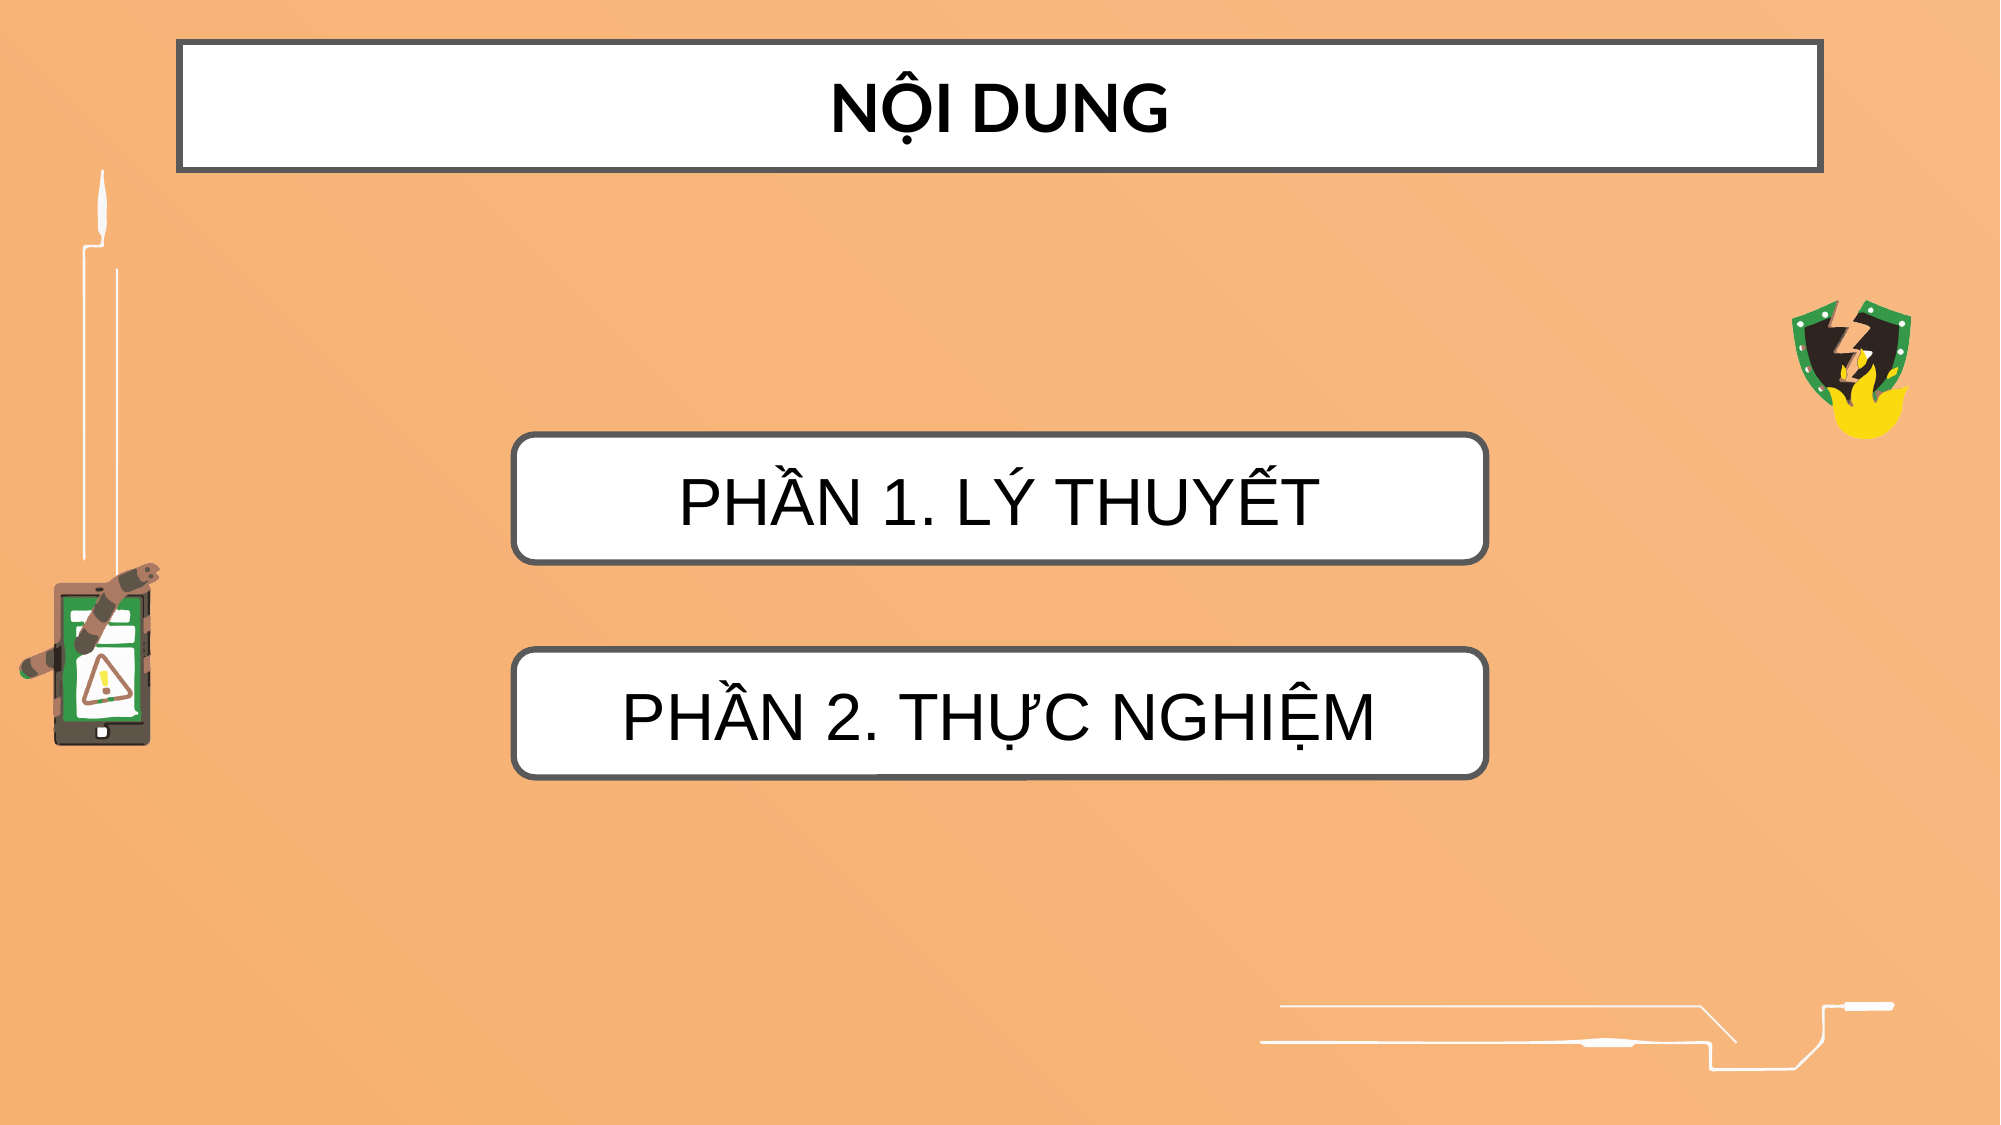

NỘI DUNG
PHẦN 1. LÝ THUYẾT
PHẦN 2. THỰC NGHIỆM